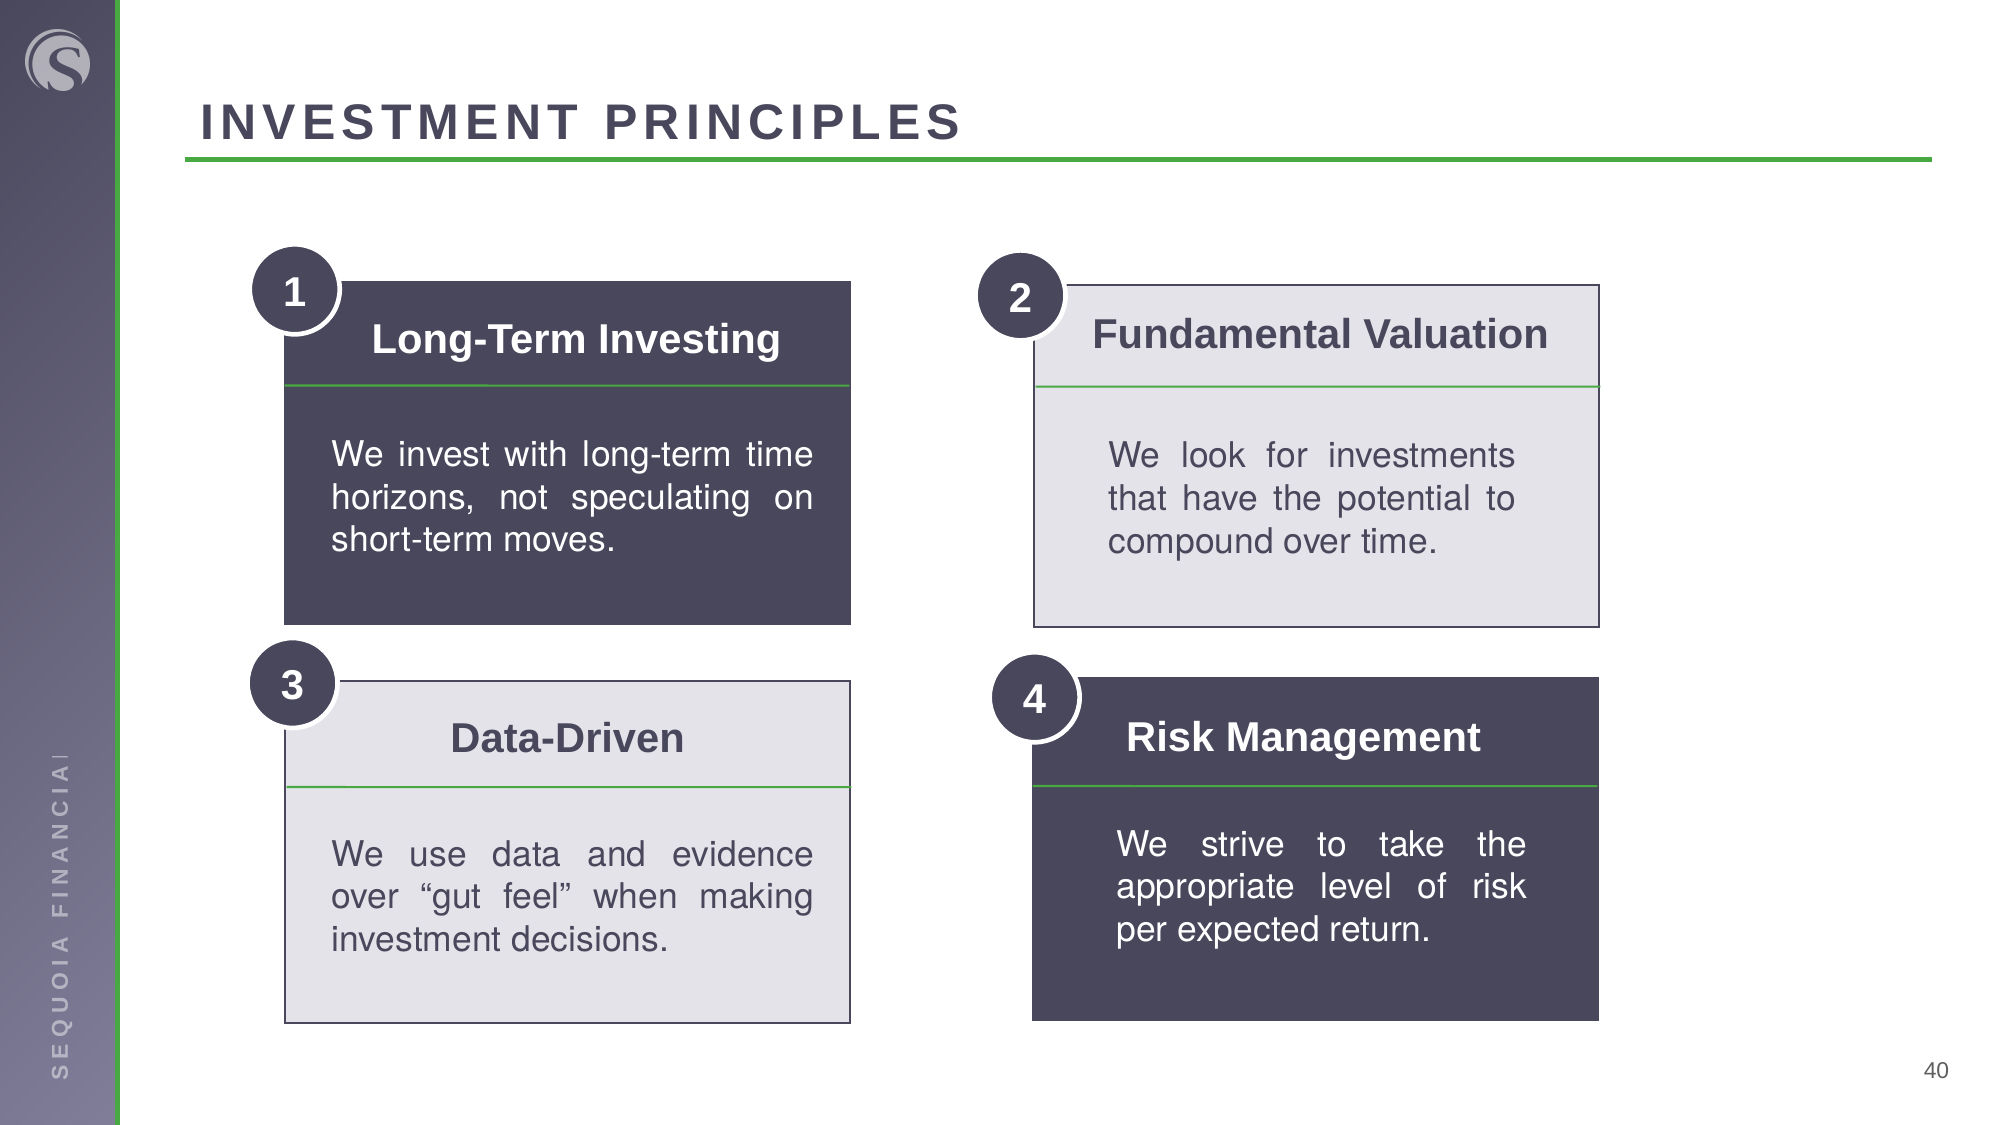

# INVESTMENT PRINCIPLES
1
2
Fundamental Valuation
Long-Term Investing

We invest with long-term time horizons, not speculating on short-term moves.
We look for investments that have the potential to compound over time.

3
4
Risk Management
Data-Driven
We strive to take the appropriate level of risk per expected return.
We use data and evidence over “gut feel” when making investment decisions.

40